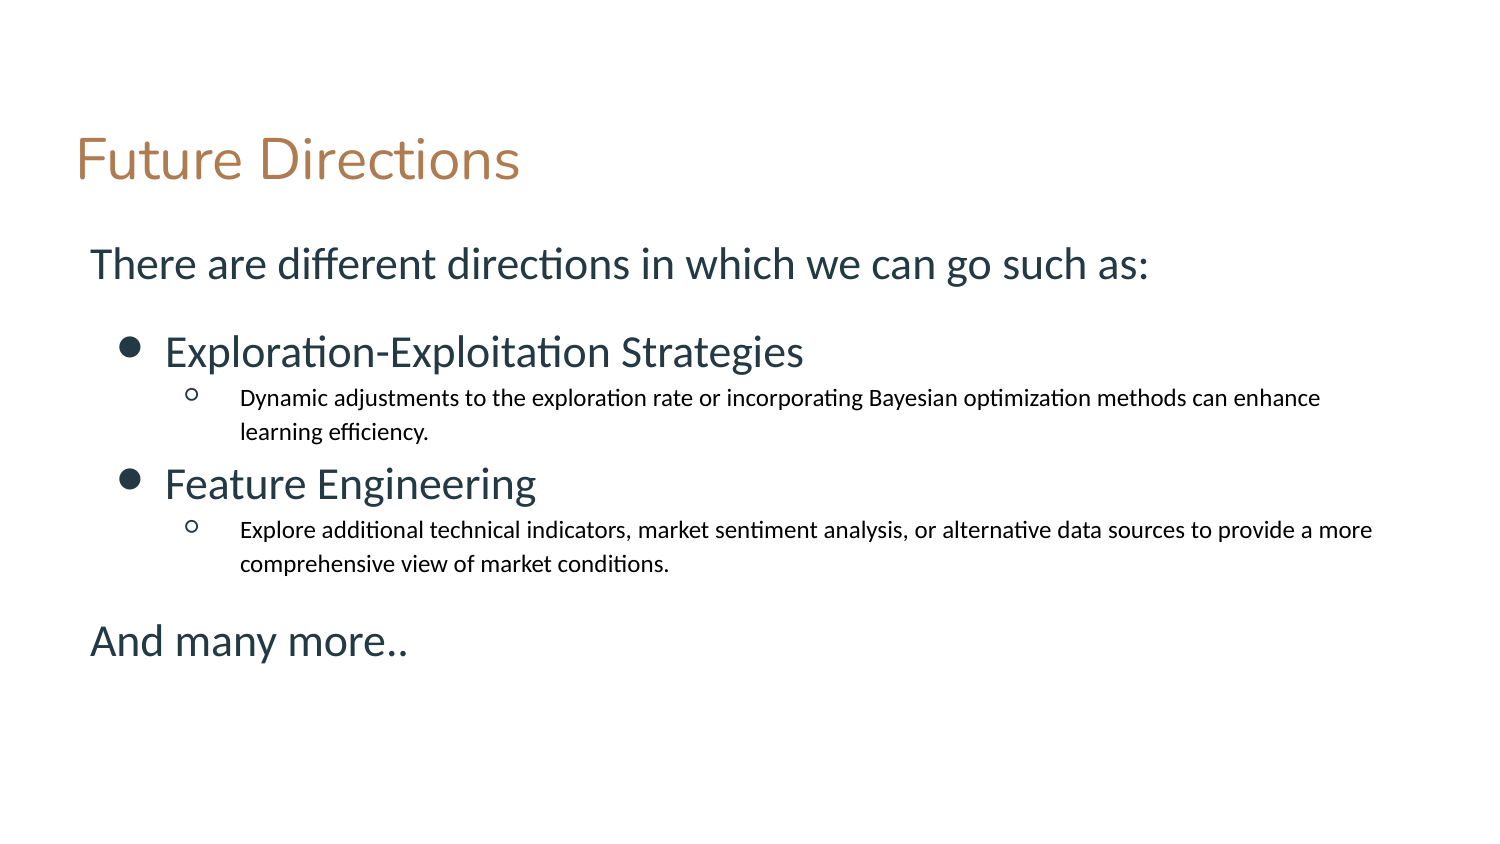

# Future Directions
There are different directions in which we can go such as:
Exploration-Exploitation Strategies
Dynamic adjustments to the exploration rate or incorporating Bayesian optimization methods can enhance learning efficiency.
Feature Engineering
Explore additional technical indicators, market sentiment analysis, or alternative data sources to provide a more comprehensive view of market conditions.
And many more..